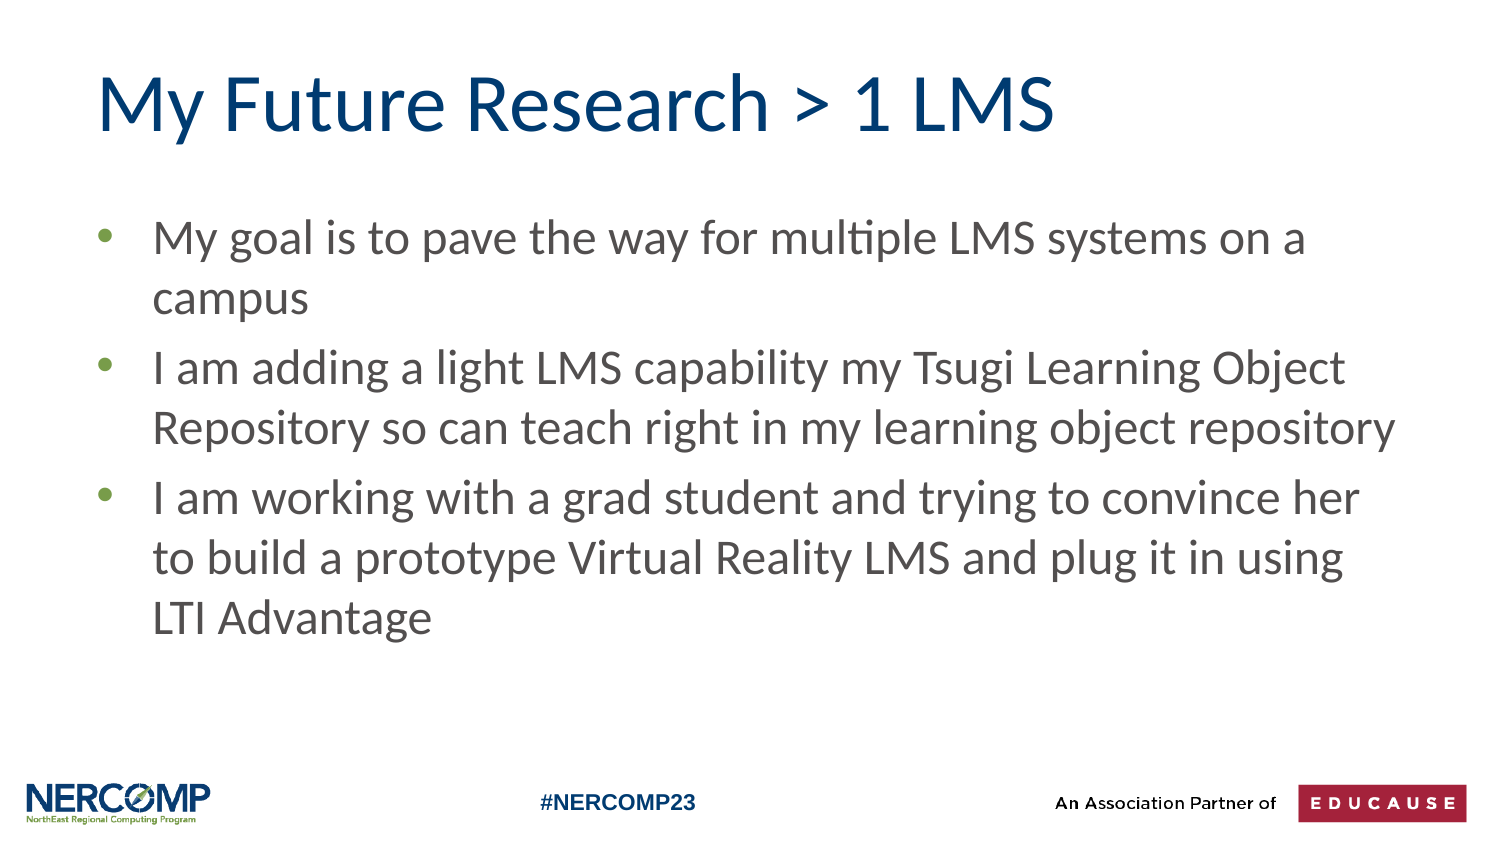

# My Future Research > 1 LMS
My goal is to pave the way for multiple LMS systems on a campus
I am adding a light LMS capability my Tsugi Learning Object Repository so can teach right in my learning object repository
I am working with a grad student and trying to convince her to build a prototype Virtual Reality LMS and plug it in using LTI Advantage

#NERCOMP23